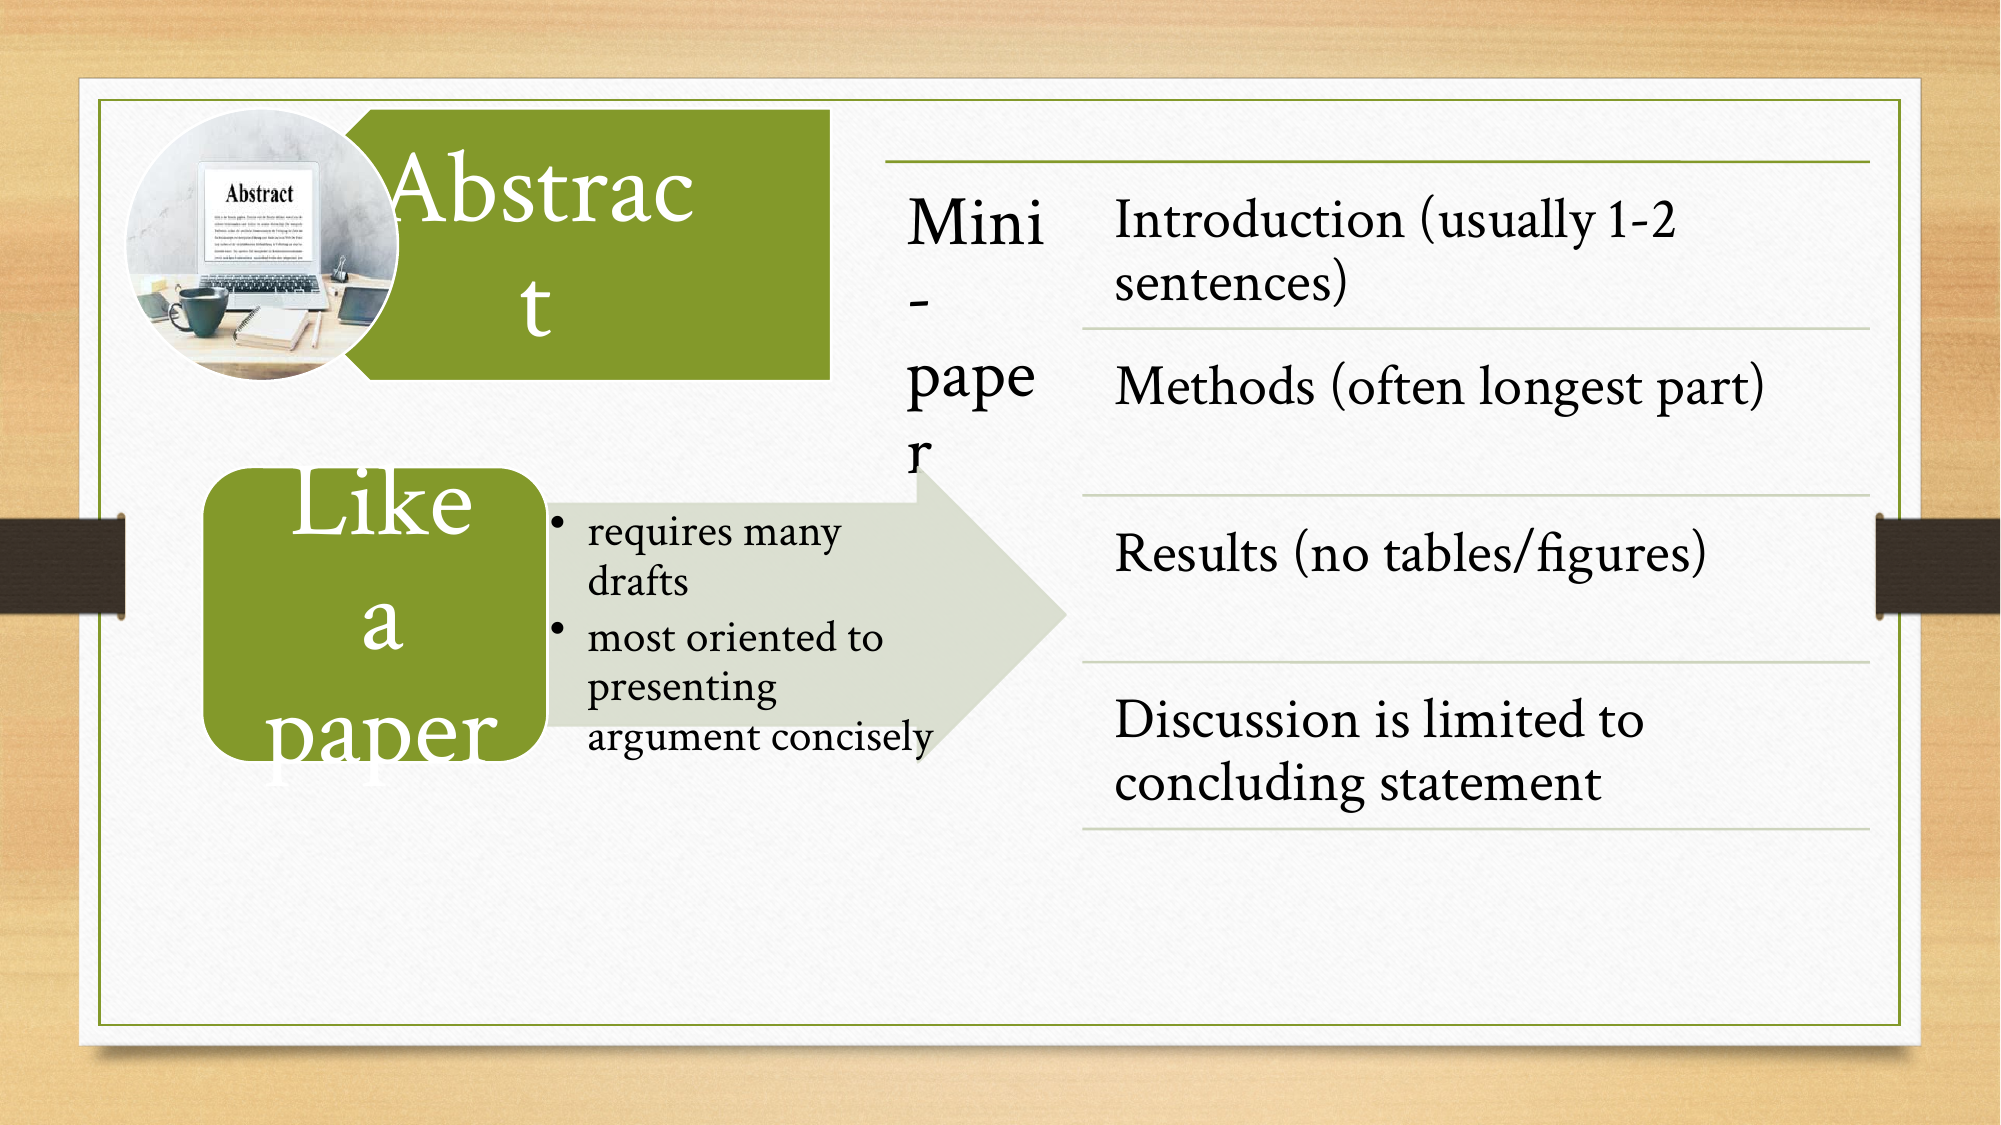

Abstract
Mini-paper
Introduction (usually 1-2 sentences)
Methods (often longest part)
Results (no tables/figures)
Discussion is limited to concluding statement
requires many drafts
most oriented to presenting argument concisely
Like a paper